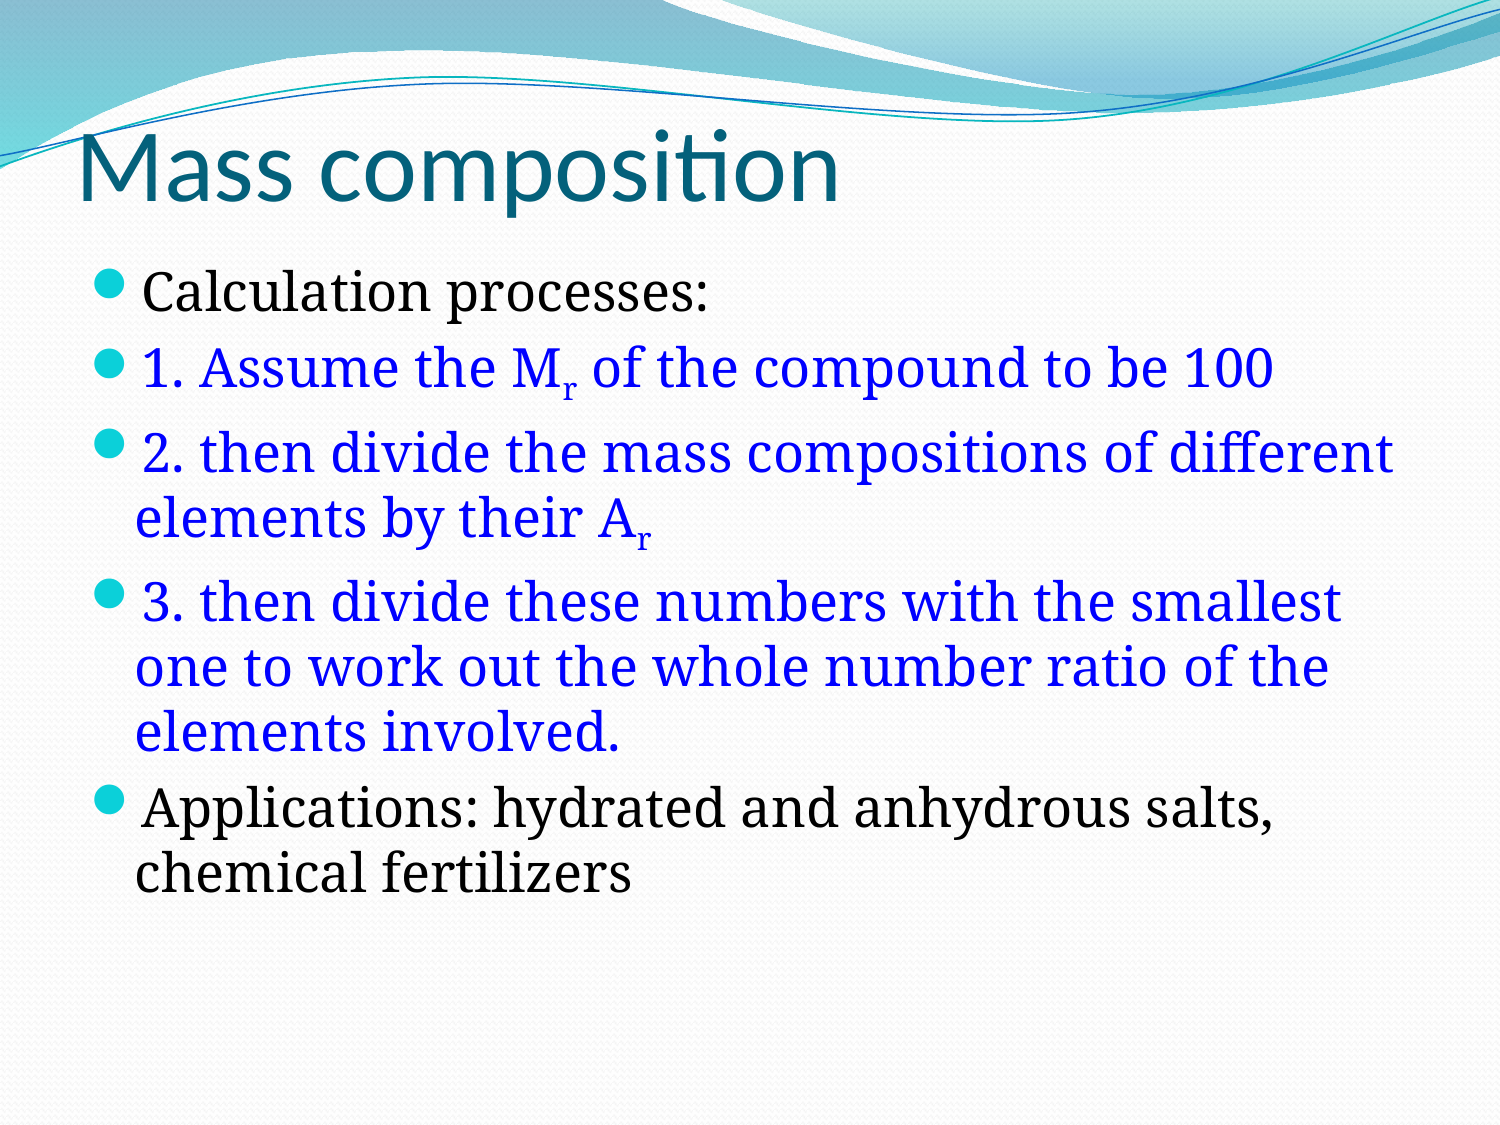

# Mass composition
Calculation processes:
1. Assume the Mr of the compound to be 100
2. then divide the mass compositions of different elements by their Ar
3. then divide these numbers with the smallest one to work out the whole number ratio of the elements involved.
Applications: hydrated and anhydrous salts, chemical fertilizers